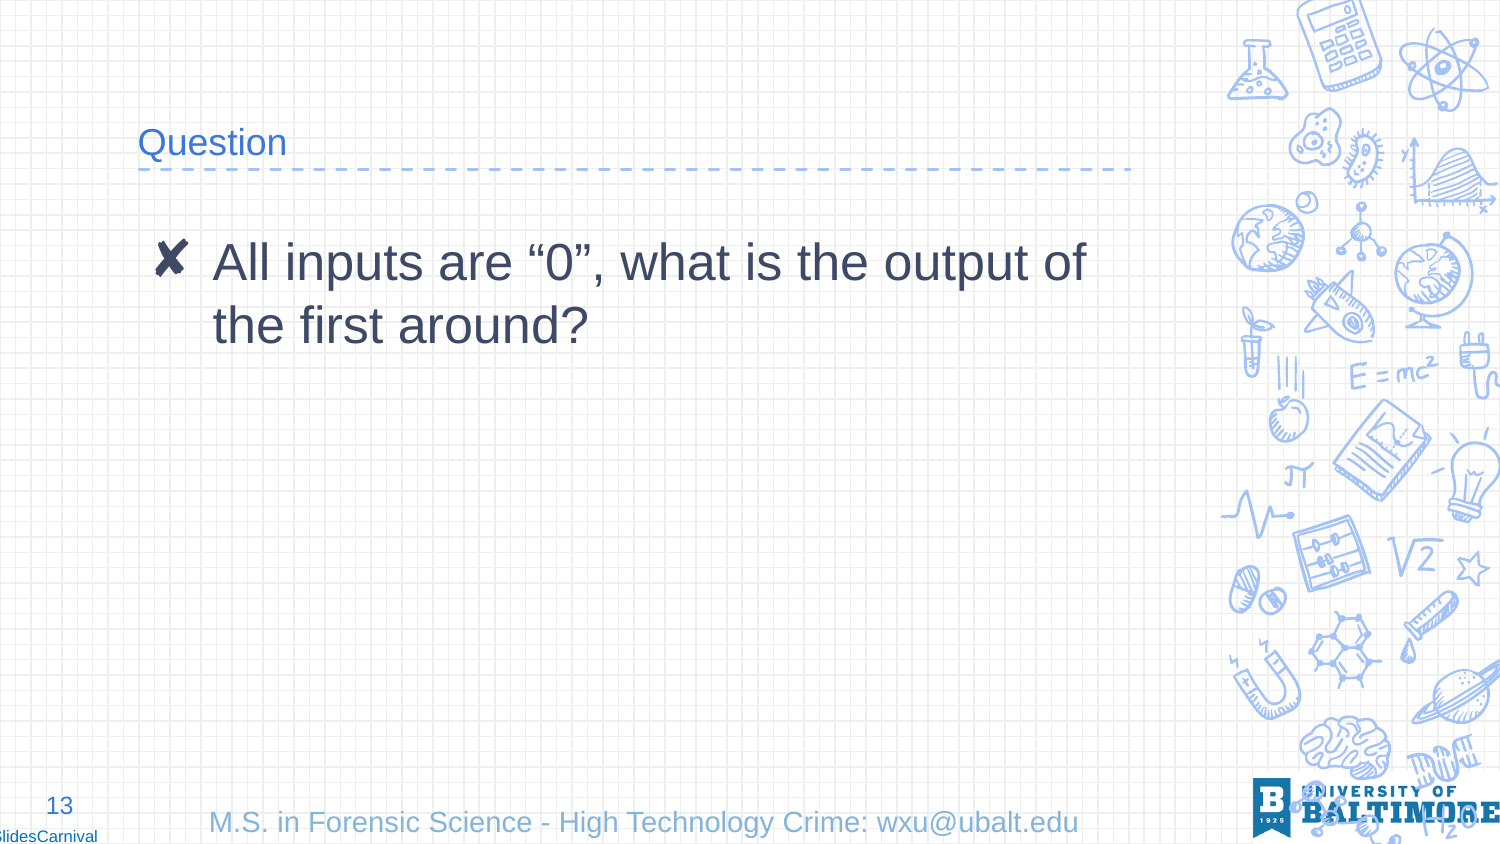

# Question
All inputs are “0”, what is the output of the first around?
13